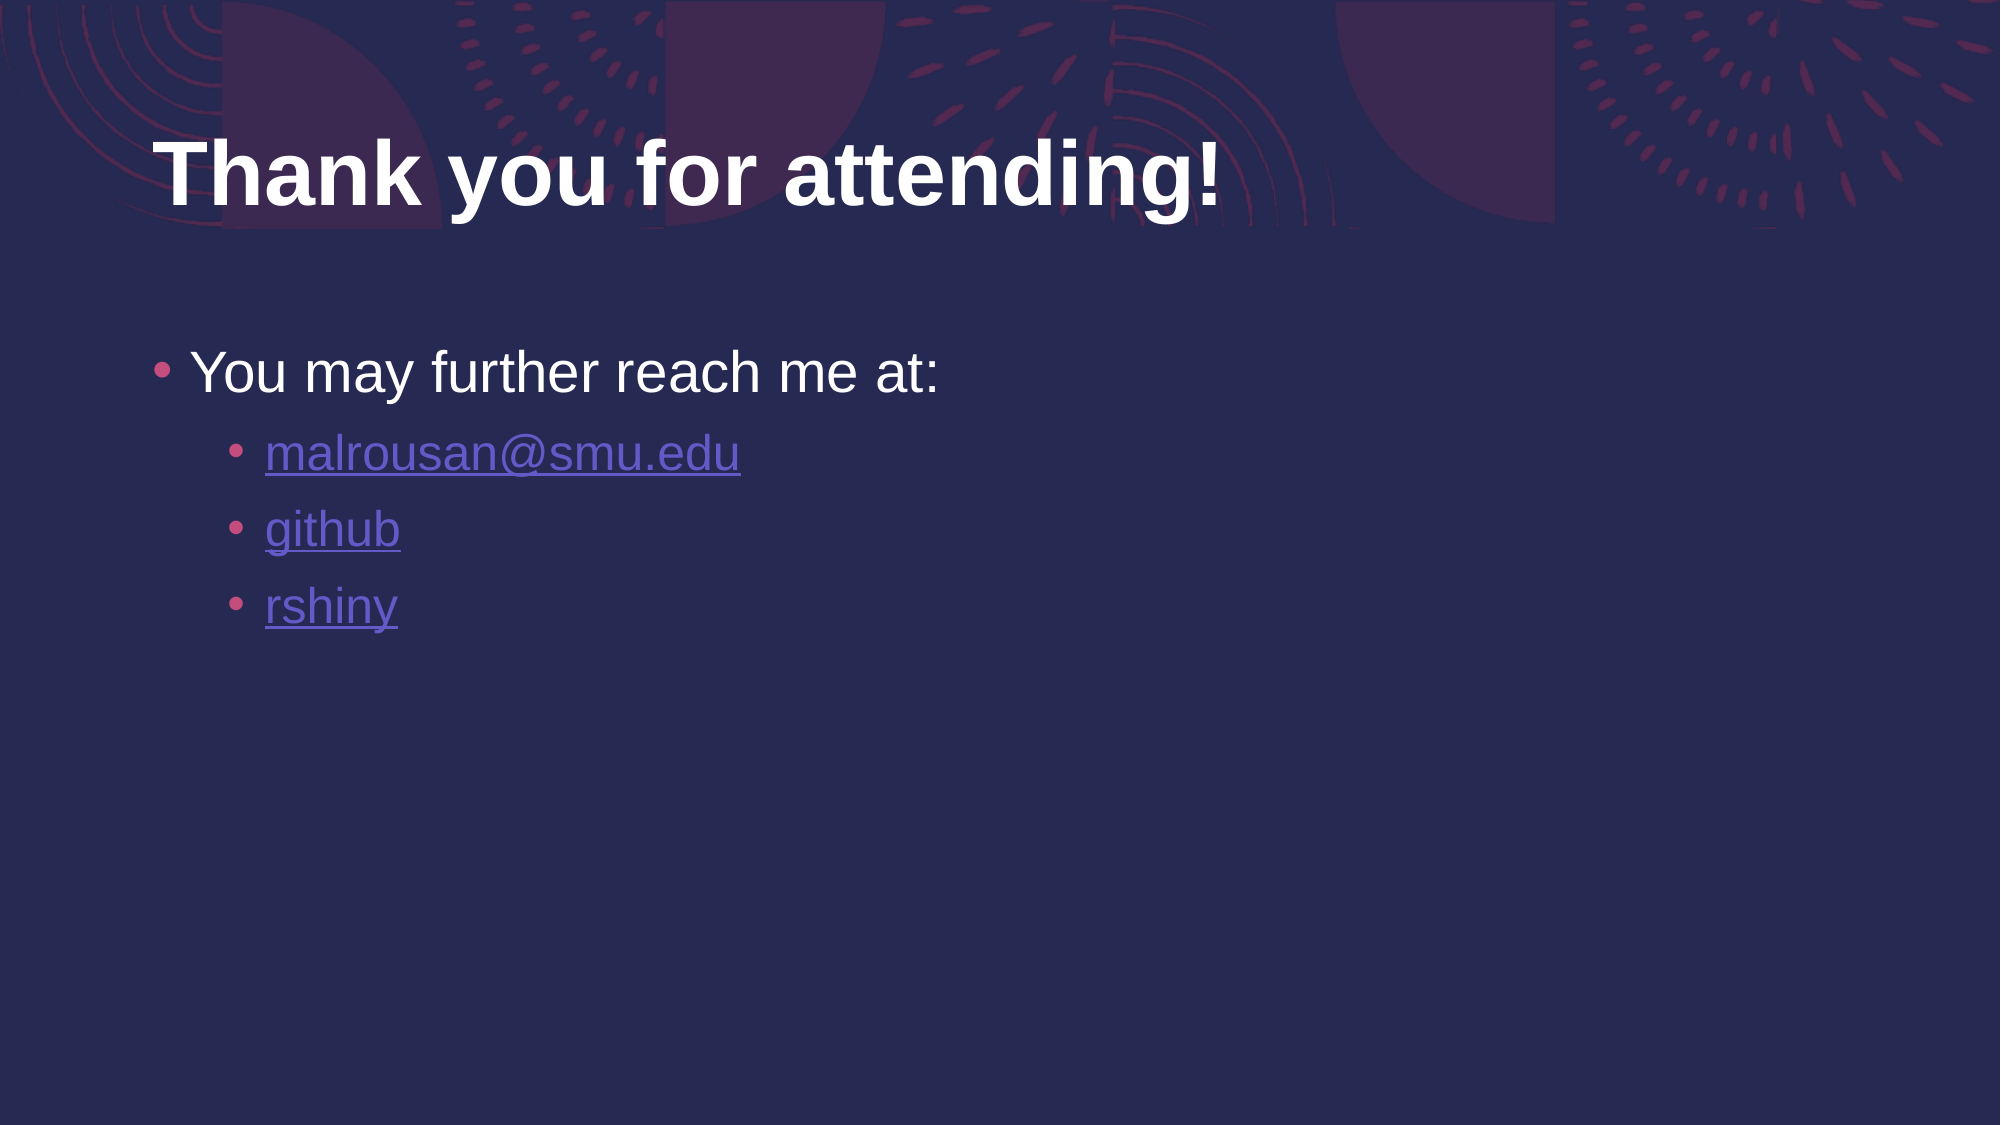

# Thank you for attending!
You may further reach me at:
malrousan@smu.edu
github
rshiny